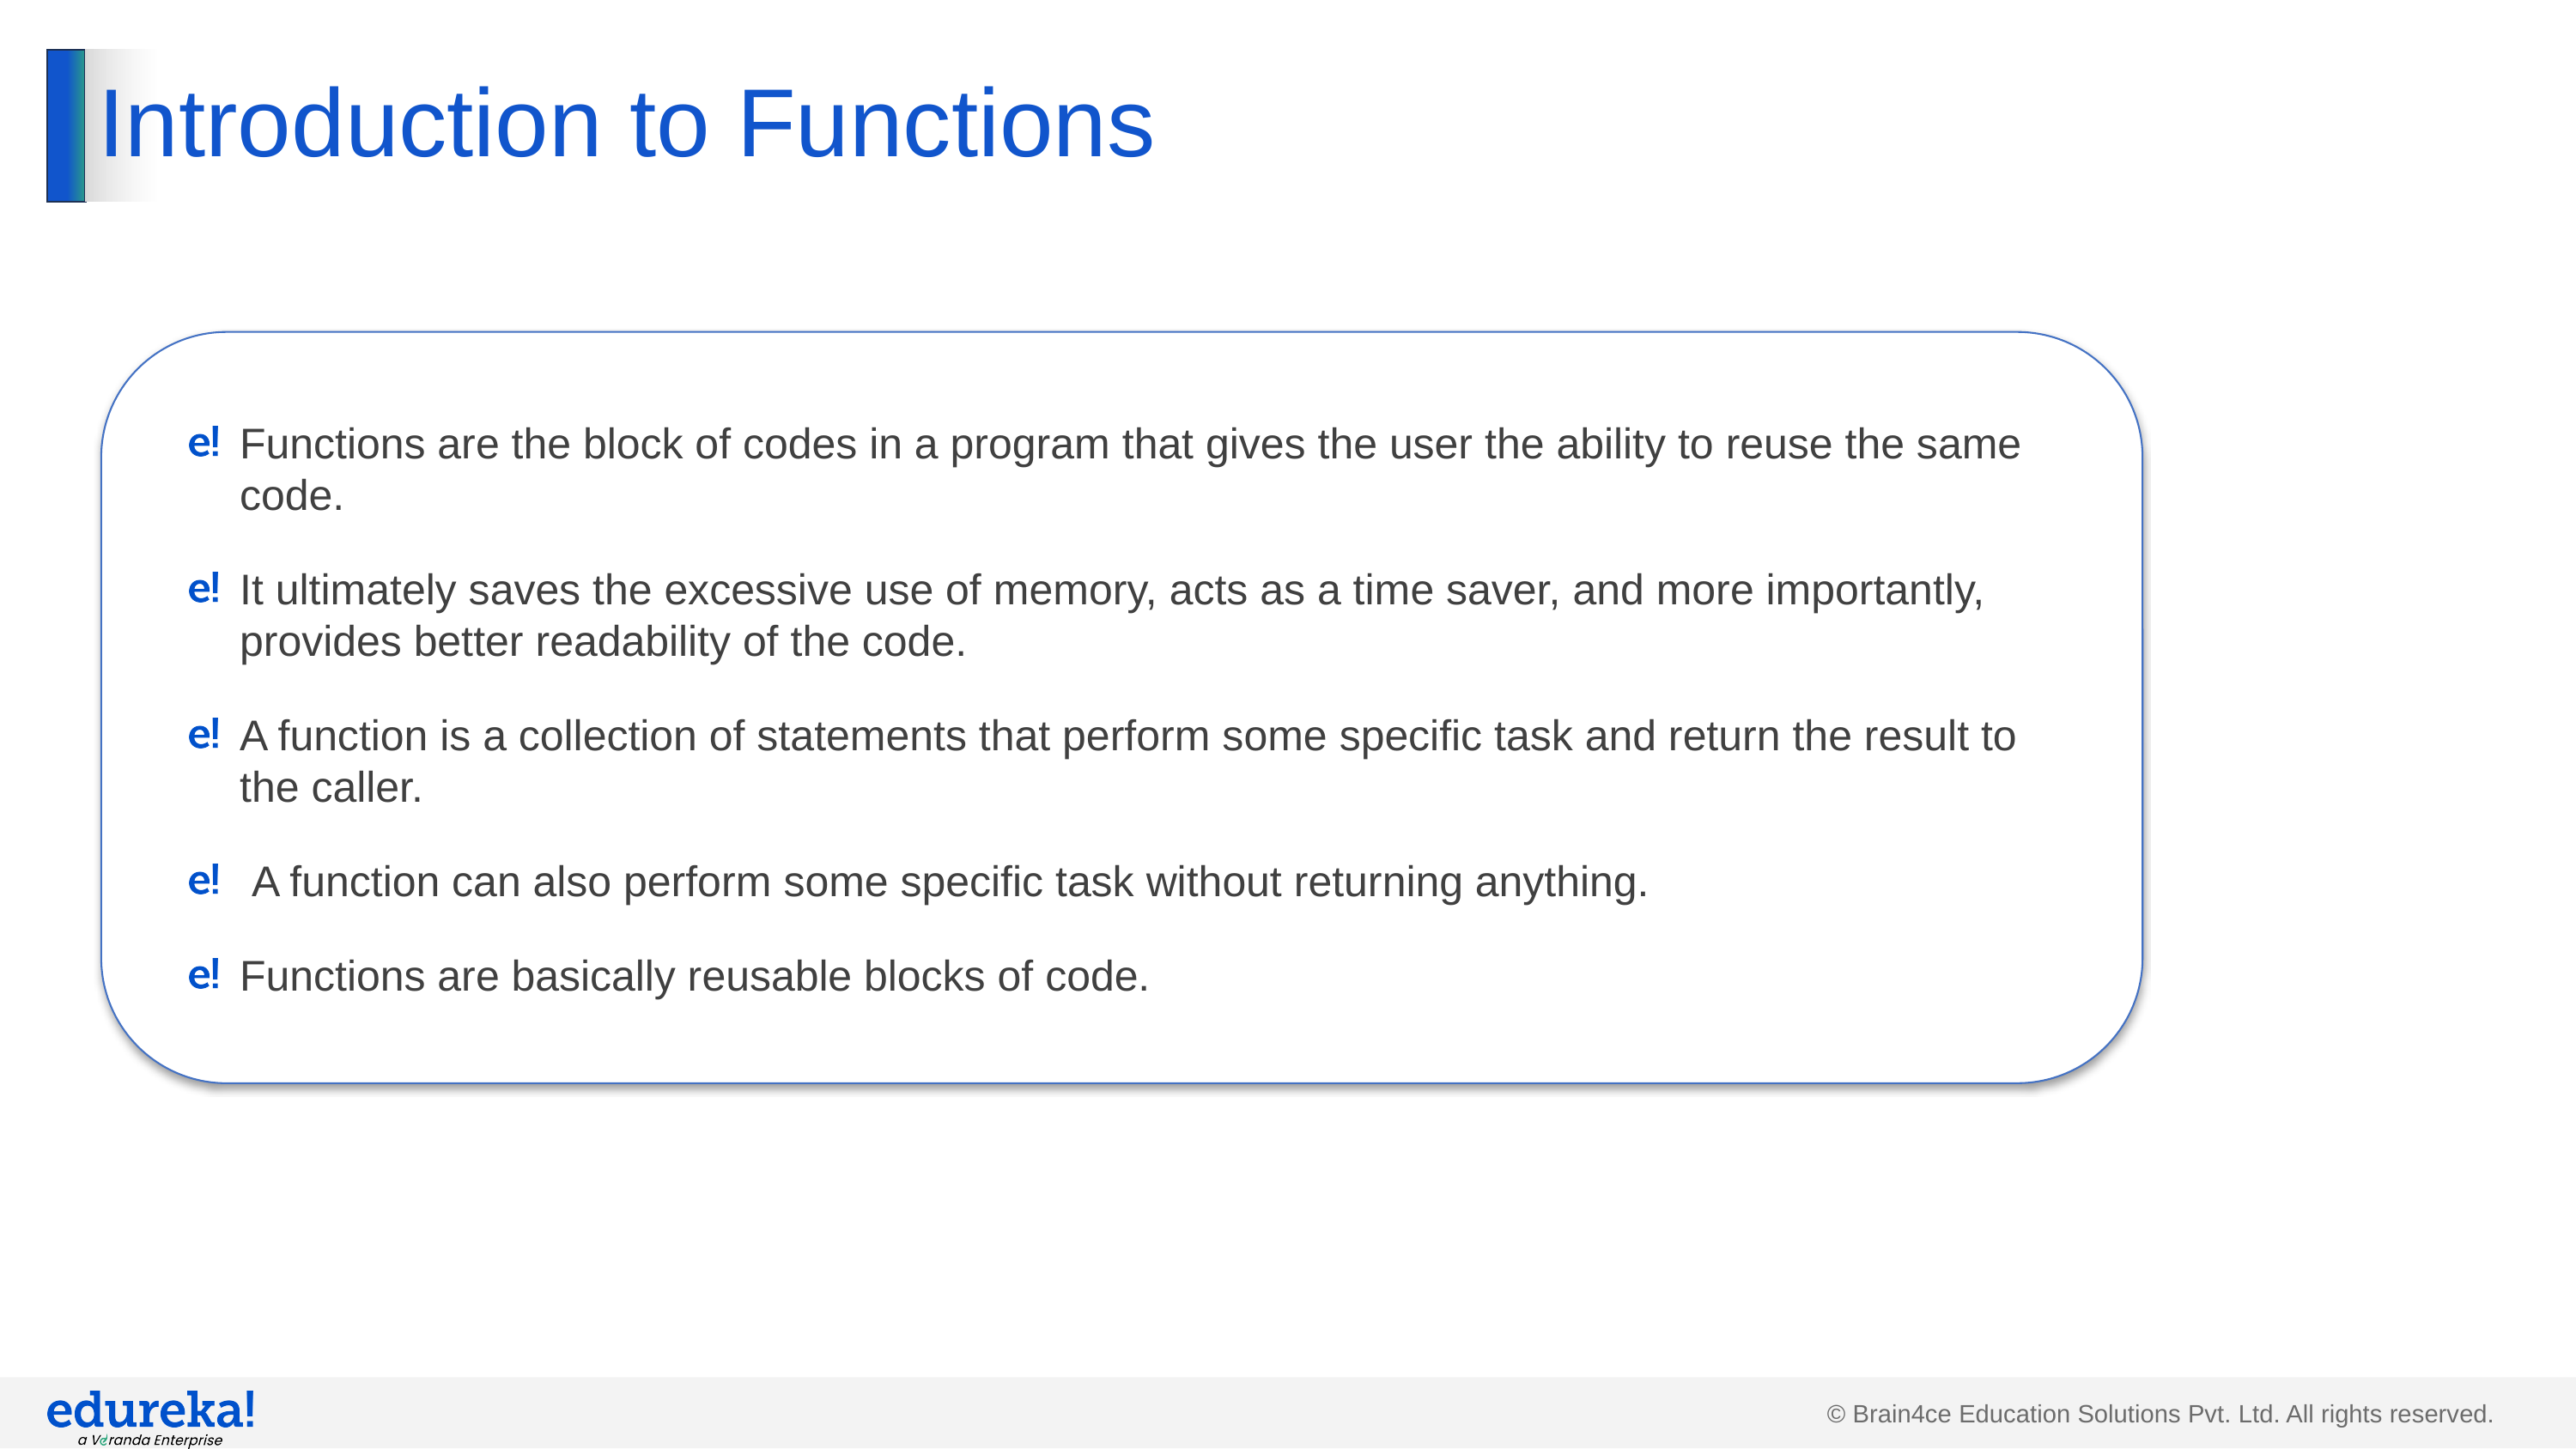

# Introduction to Functions
Functions are the block of codes in a program that gives the user the ability to reuse the same code.
It ultimately saves the excessive use of memory, acts as a time saver, and more importantly, provides better readability of the code.
A function is a collection of statements that perform some specific task and return the result to the caller.
 A function can also perform some specific task without returning anything.
Functions are basically reusable blocks of code.